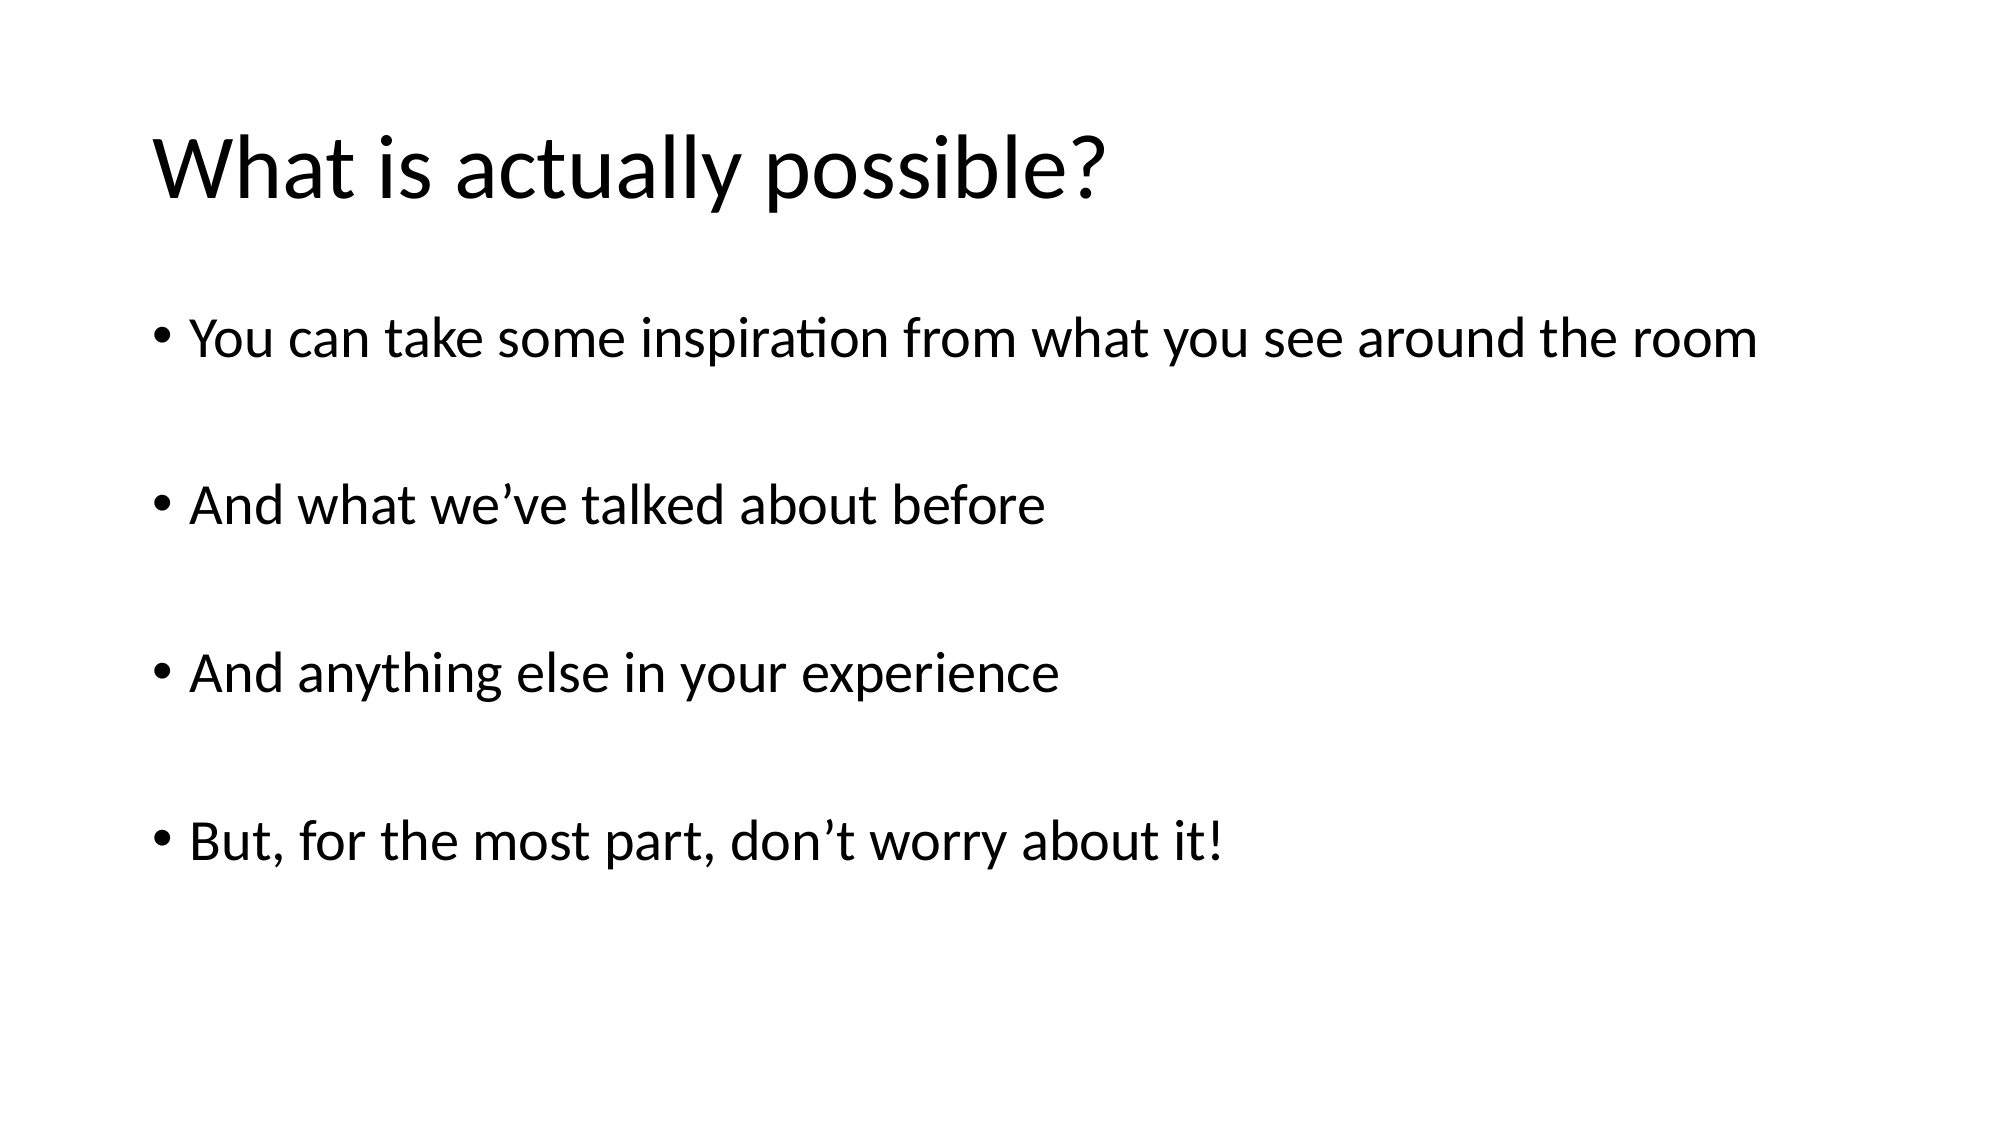

# What is actually possible?
You can take some inspiration from what you see around the room

And what we’ve talked about before

And anything else in your experience

But, for the most part, don’t worry about it!